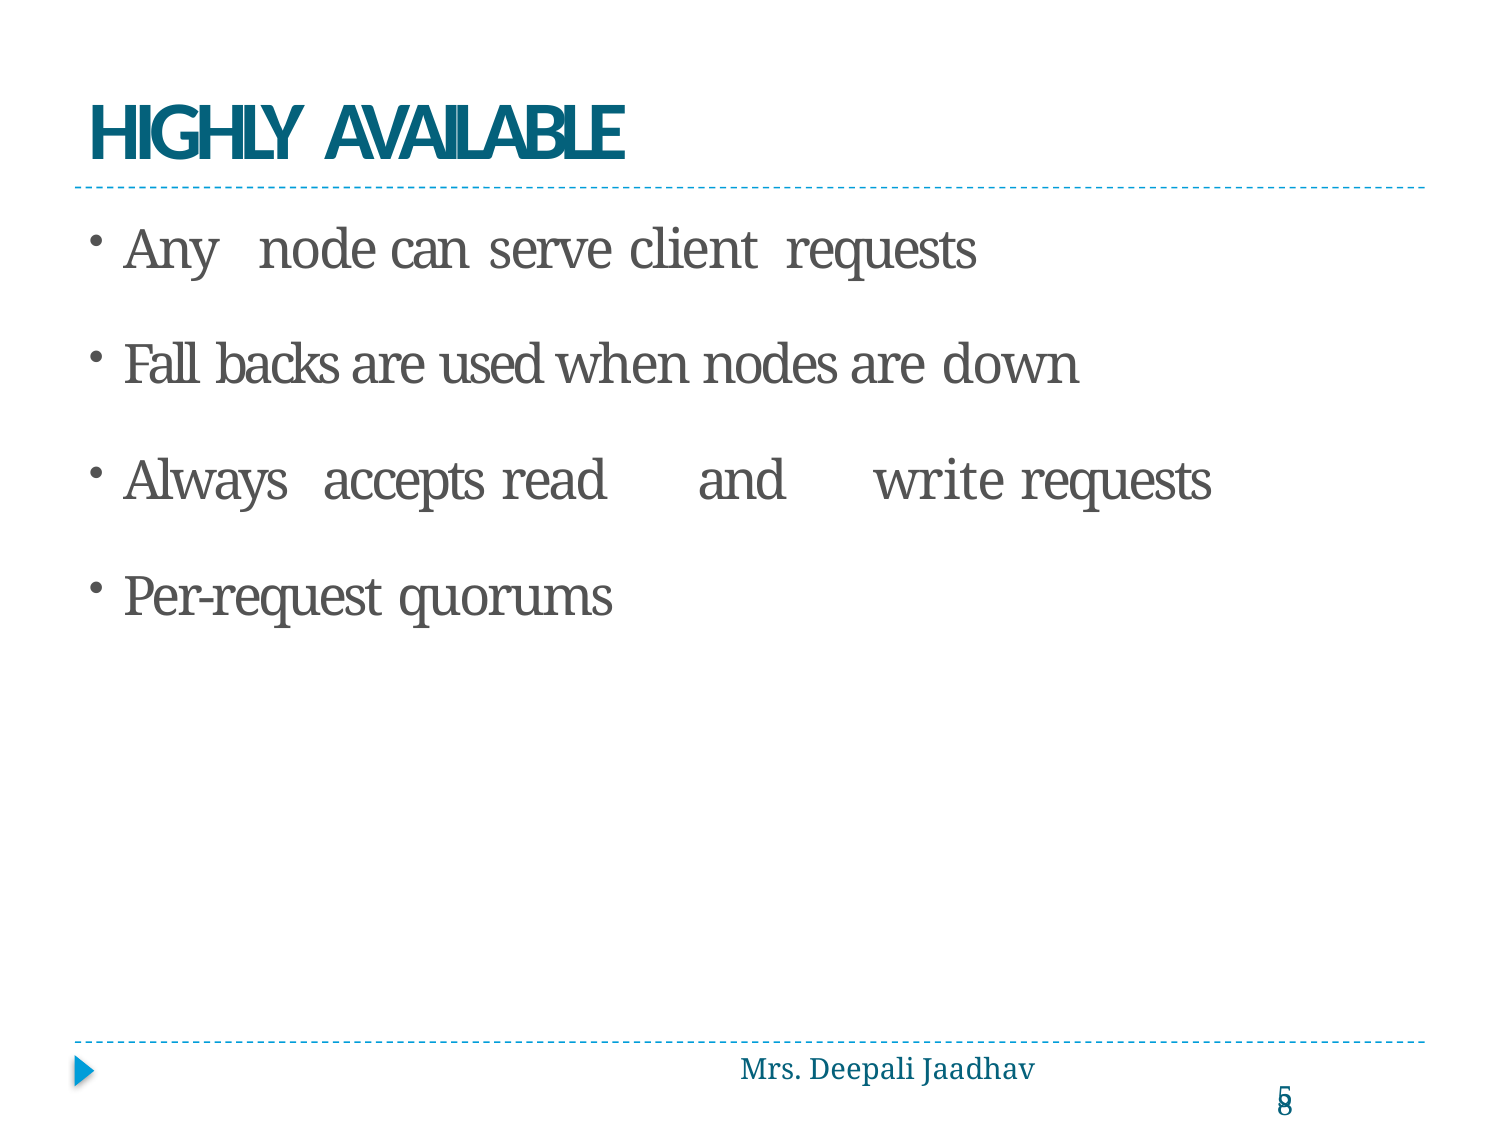

# HIGHLY AVAILABLE
Any	node can serve client  requests
Fall backs are used when nodes are down
Always	accepts read	and	write requests
Per-request quorums
Mrs. Deepali Jaadhav
58